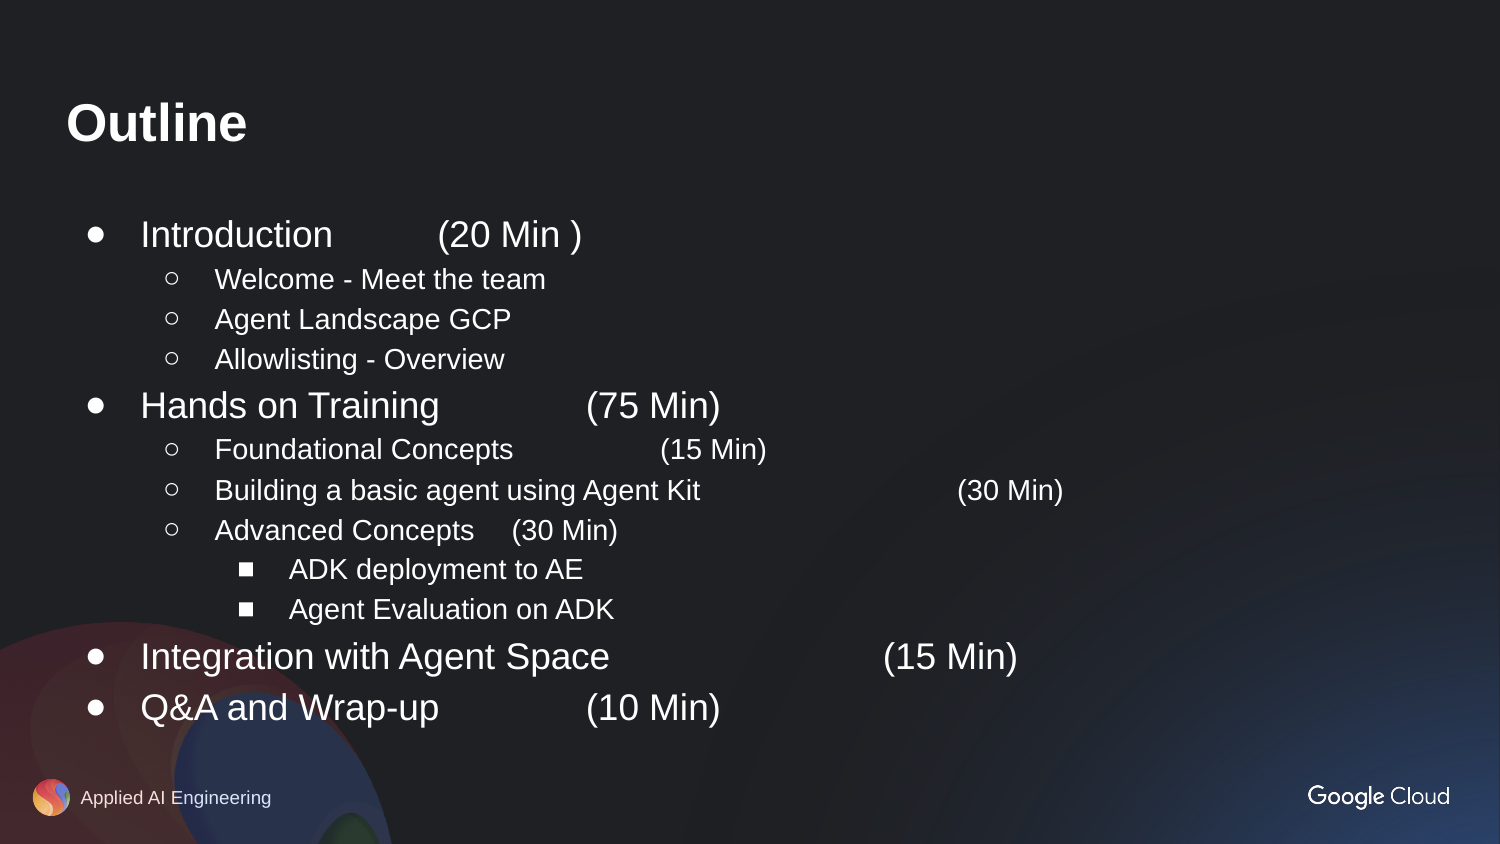

# Outline
Introduction 													(20 Min )
Welcome - Meet the team
Agent Landscape GCP
Allowlisting - Overview
Hands on Training 											(75 Min)
Foundational Concepts 										(15 Min)
Building a basic agent using Agent Kit  								(30 Min)
Advanced Concepts 											(30 Min)
ADK deployment to AE
Agent Evaluation on ADK
Integration with Agent Space		 							(15 Min)
Q&A and Wrap-up											(10 Min)